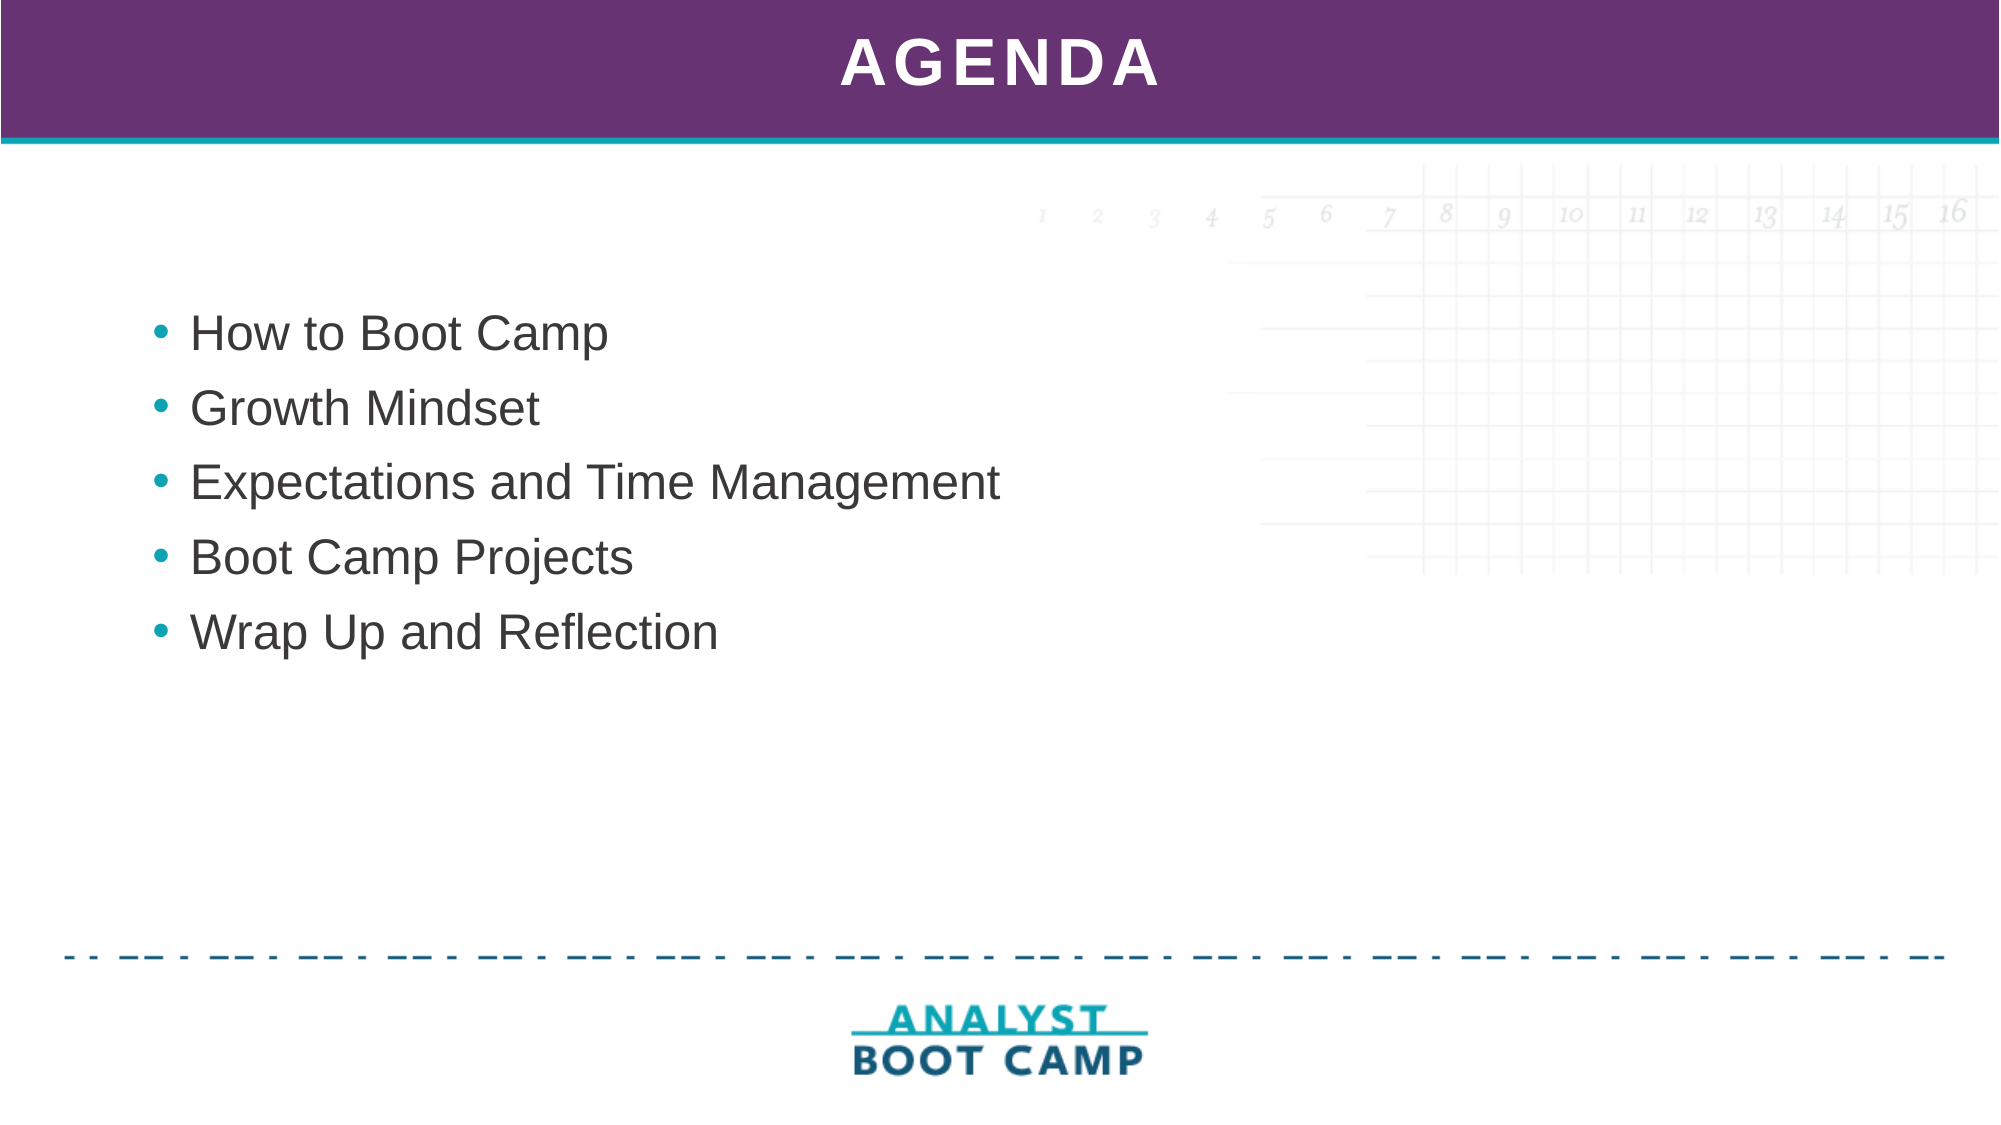

# AGENDA
How to Boot Camp
Growth Mindset
Expectations and Time Management
Boot Camp Projects
Wrap Up and Reflection